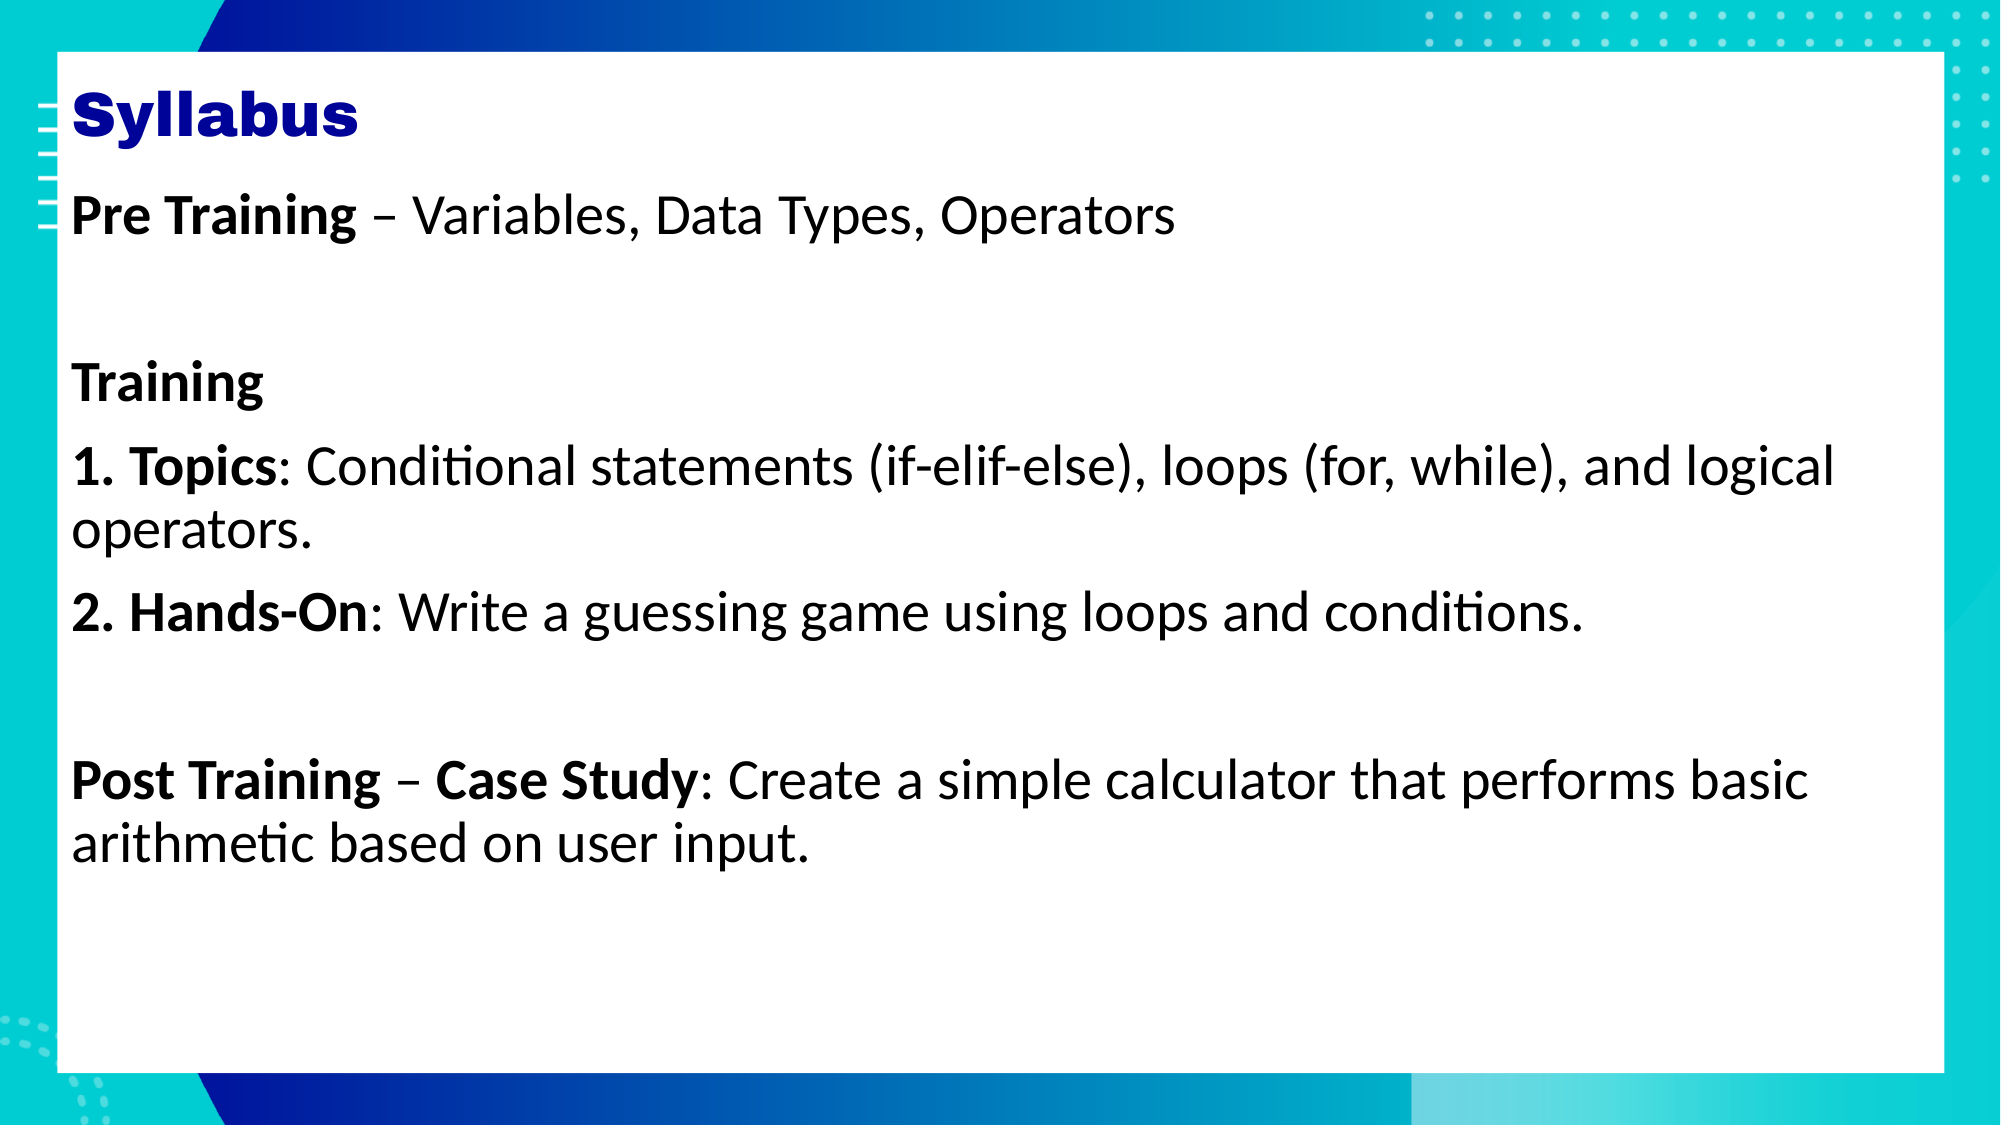

# Syllabus
Pre Training – Variables, Data Types, Operators

Training
1. Topics: Conditional statements (if-elif-else), loops (for, while), and logical operators.
2. Hands-On: Write a guessing game using loops and conditions.

Post Training – Case Study: Create a simple calculator that performs basic arithmetic based on user input.